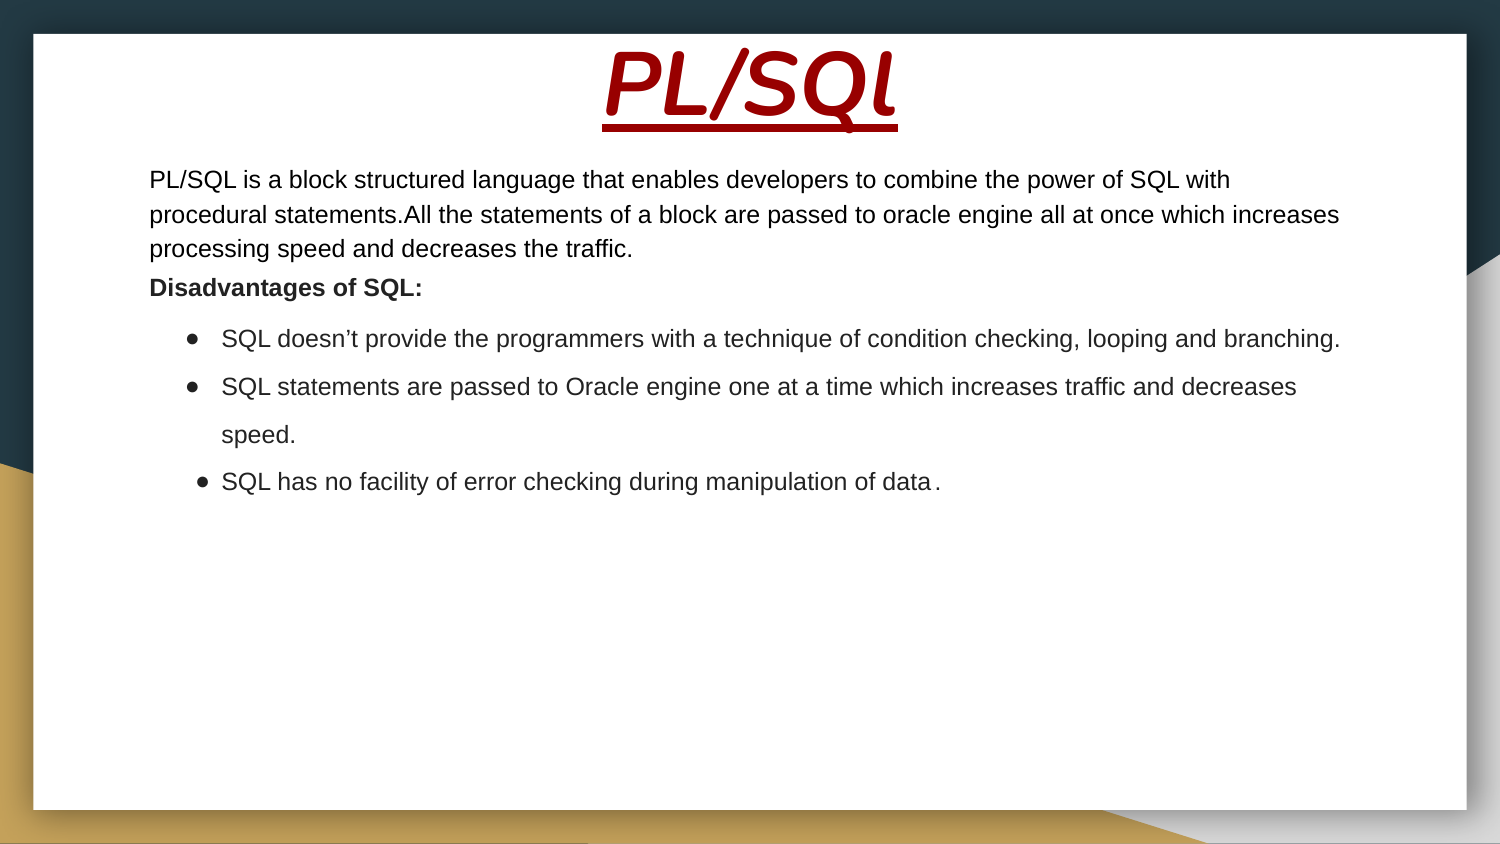

# PL/SQl
PL/SQL is a block structured language that enables developers to combine the power of SQL with procedural statements.All the statements of a block are passed to oracle engine all at once which increases processing speed and decreases the traffic.
Disadvantages of SQL:
SQL doesn’t provide the programmers with a technique of condition checking, looping and branching.
SQL statements are passed to Oracle engine one at a time which increases traffic and decreases speed.
SQL has no facility of error checking during manipulation of data..